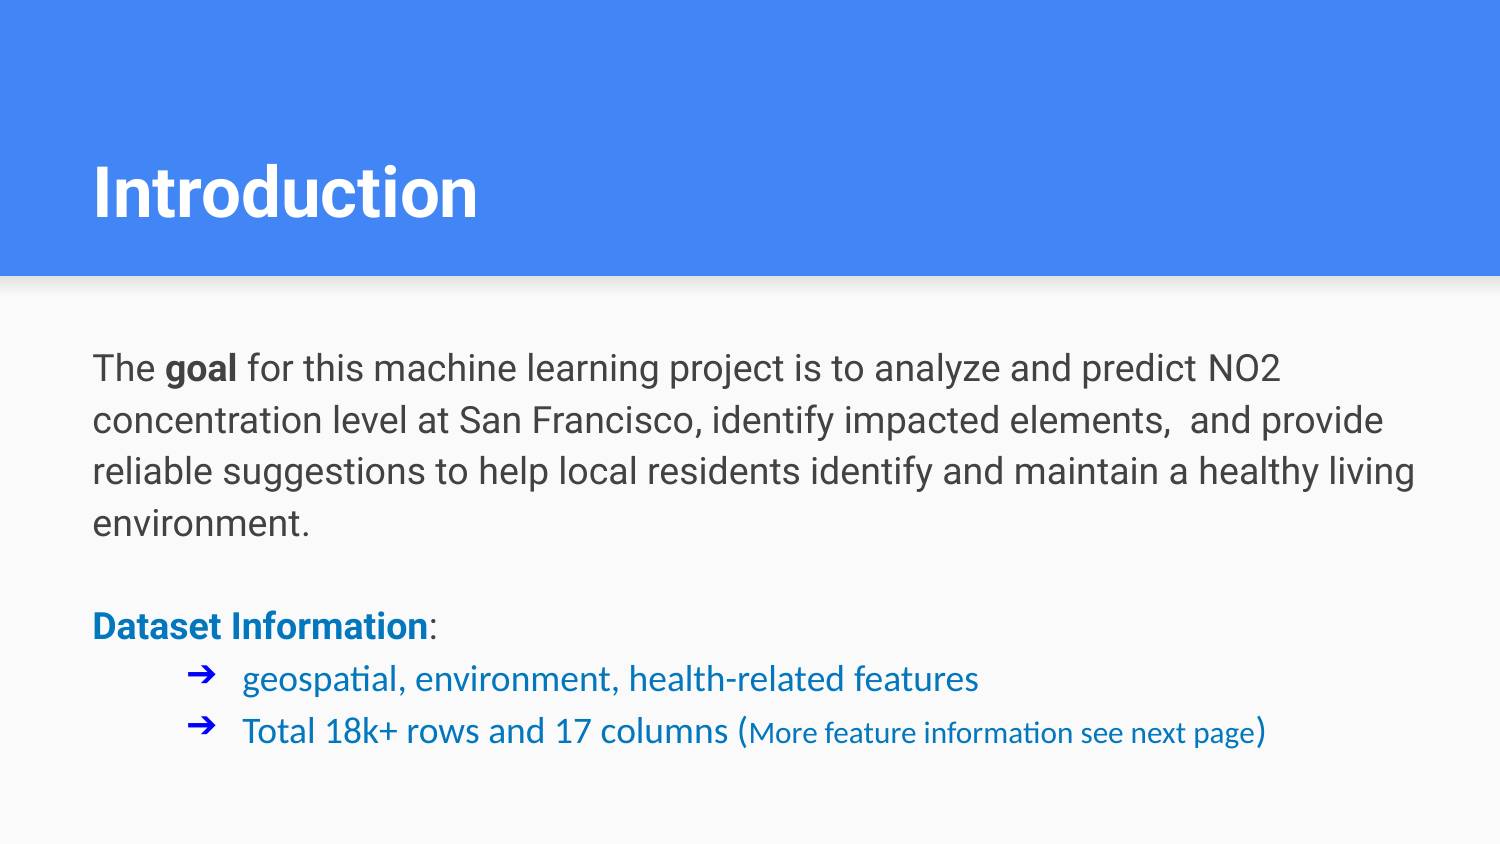

# Introduction
The goal for this machine learning project is to analyze and predict NO2 concentration level at San Francisco, identify impacted elements,  and provide reliable suggestions to help local residents identify and maintain a healthy living environment.

Dataset Information:
geospatial, environment, health-related features
Total 18k+ rows and 17 columns (More feature information see next page)